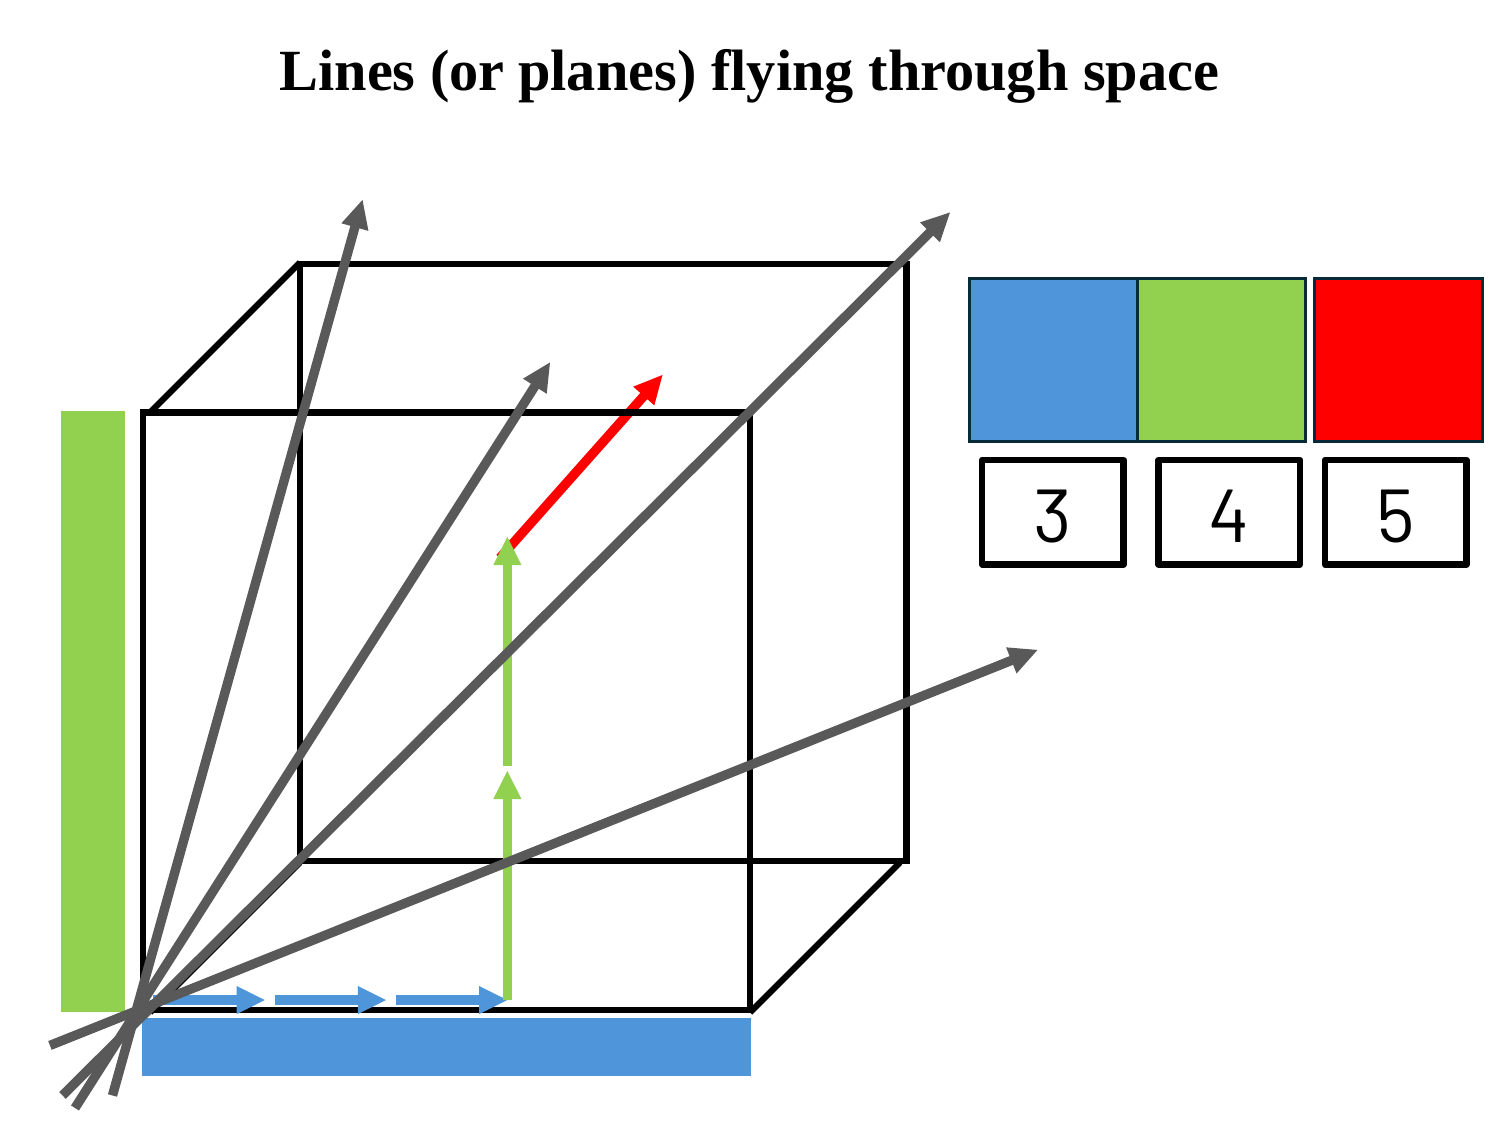

Lines (or planes) flying through space

3
4
5